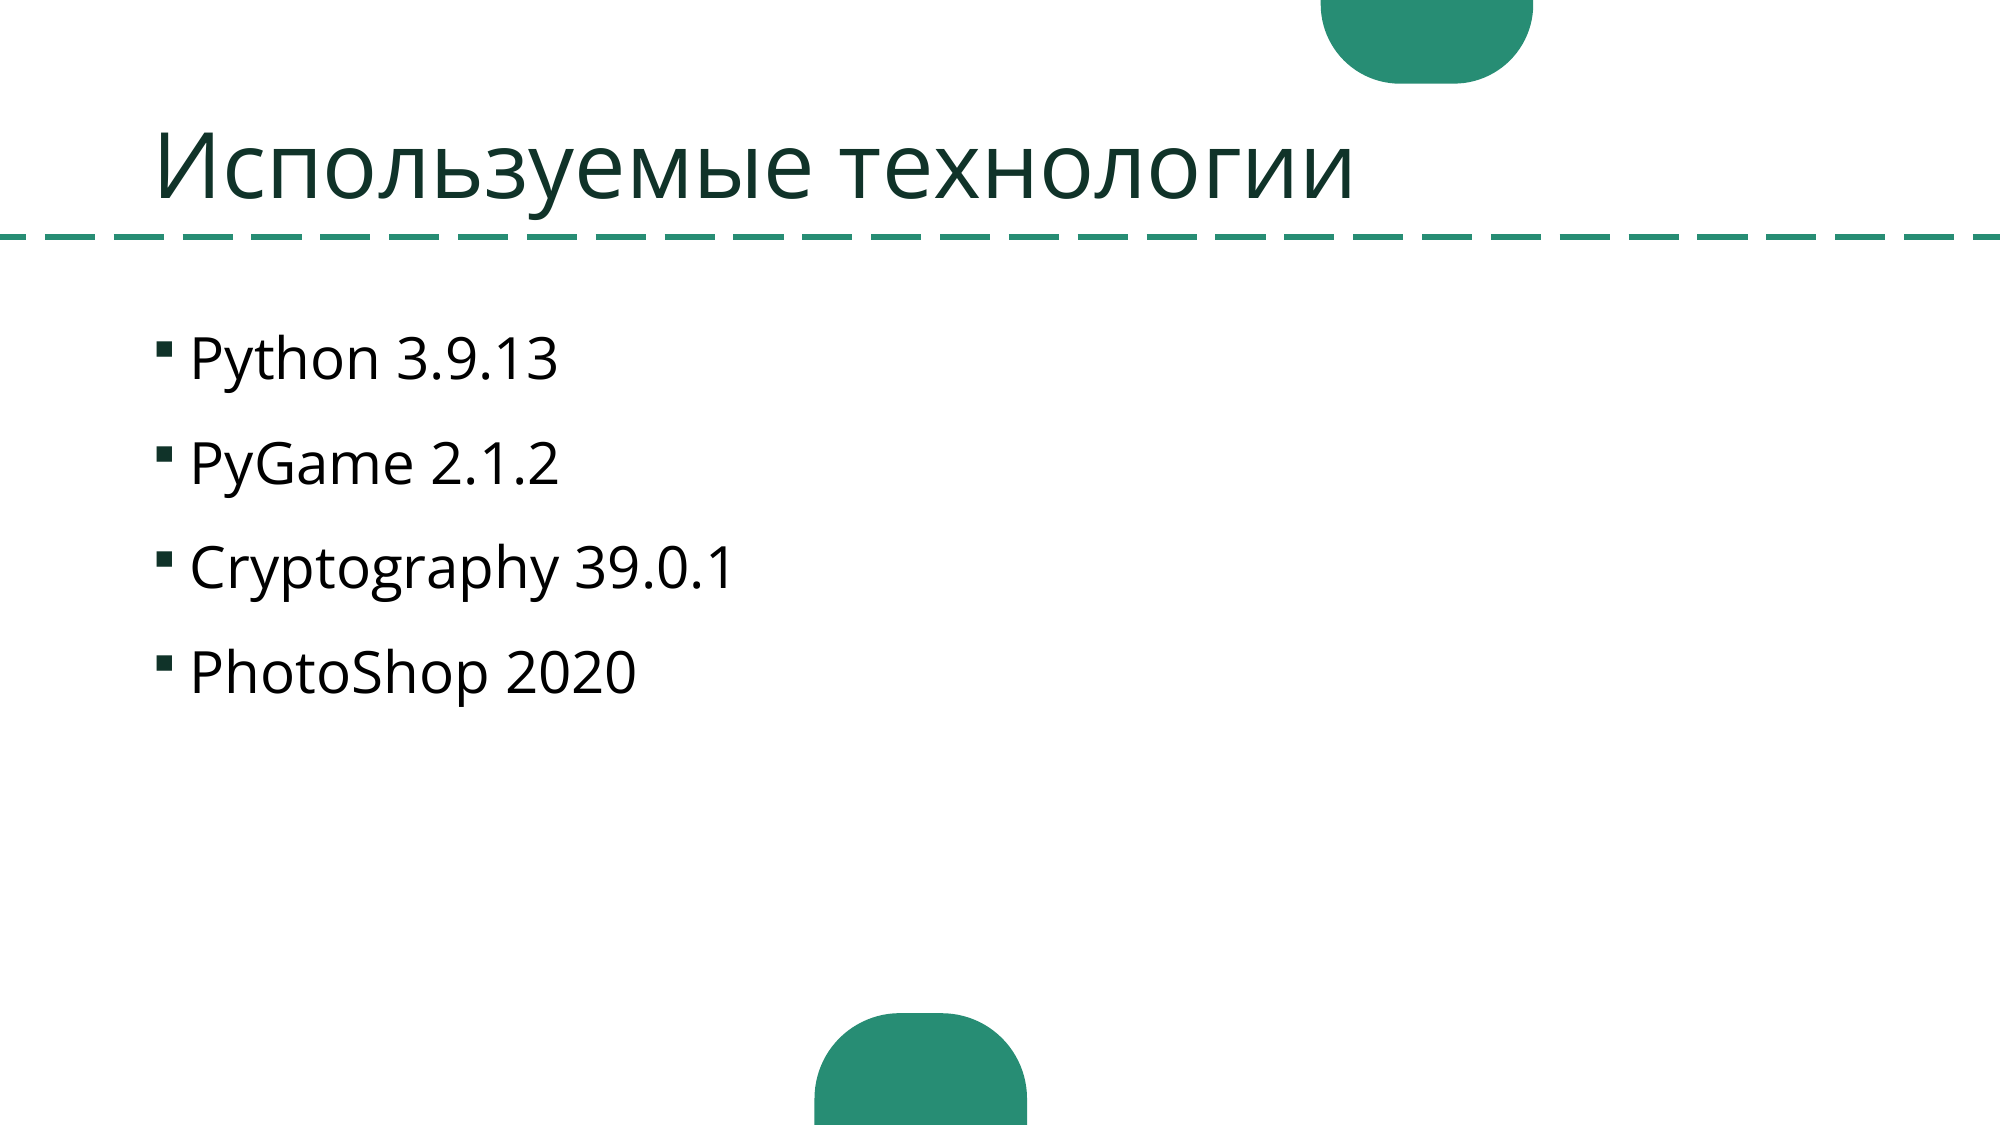

# Используемые технологии
Python 3.9.13
PyGame 2.1.2
Cryptography 39.0.1
PhotoShop 2020